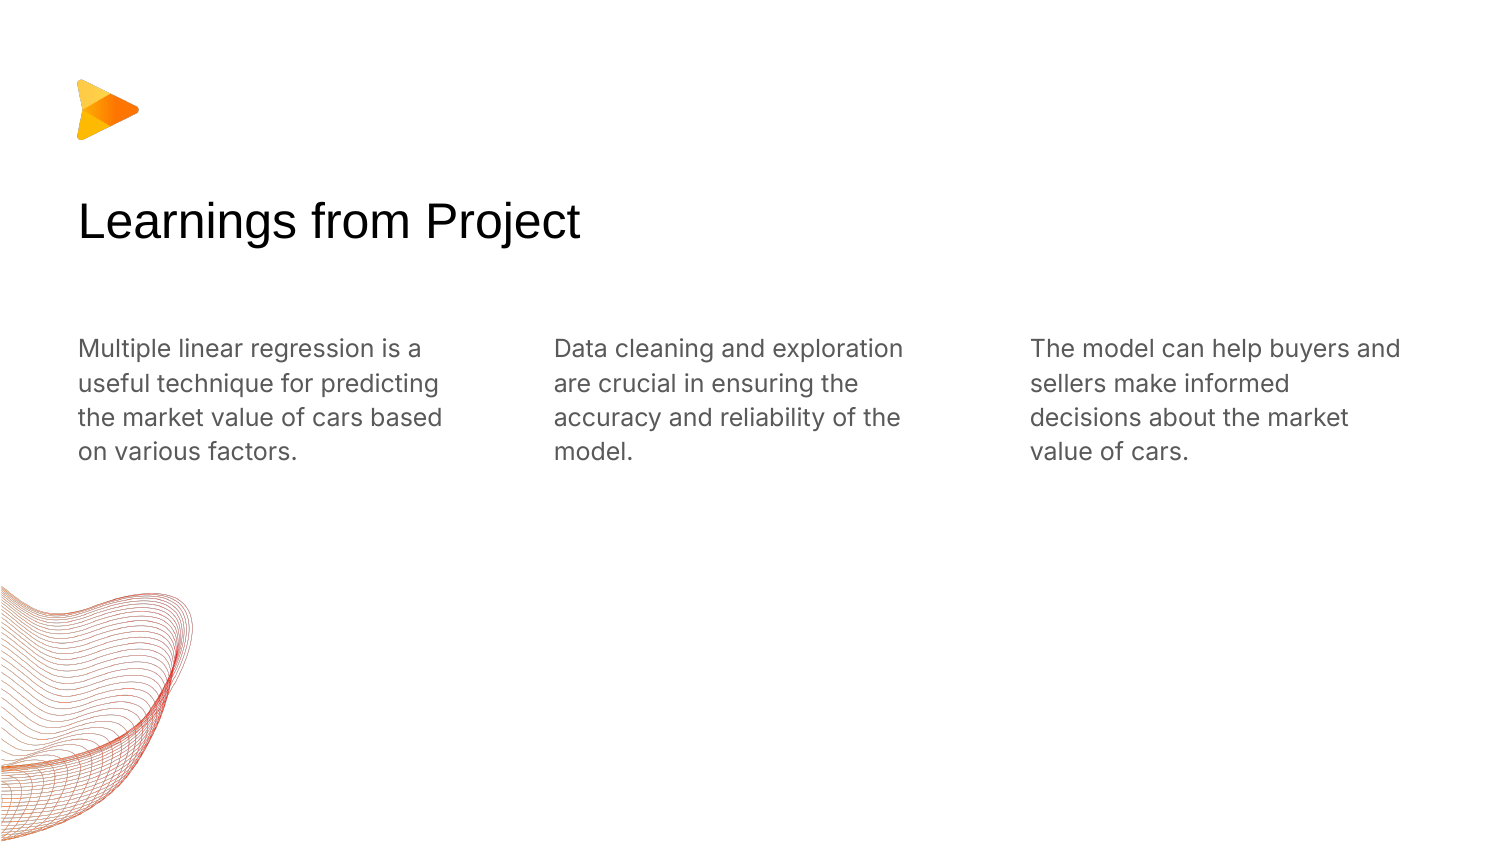

# Learnings from Project
Multiple linear regression is a useful technique for predicting the market value of cars based on various factors.
Data cleaning and exploration are crucial in ensuring the accuracy and reliability of the model.
The model can help buyers and sellers make informed decisions about the market value of cars.